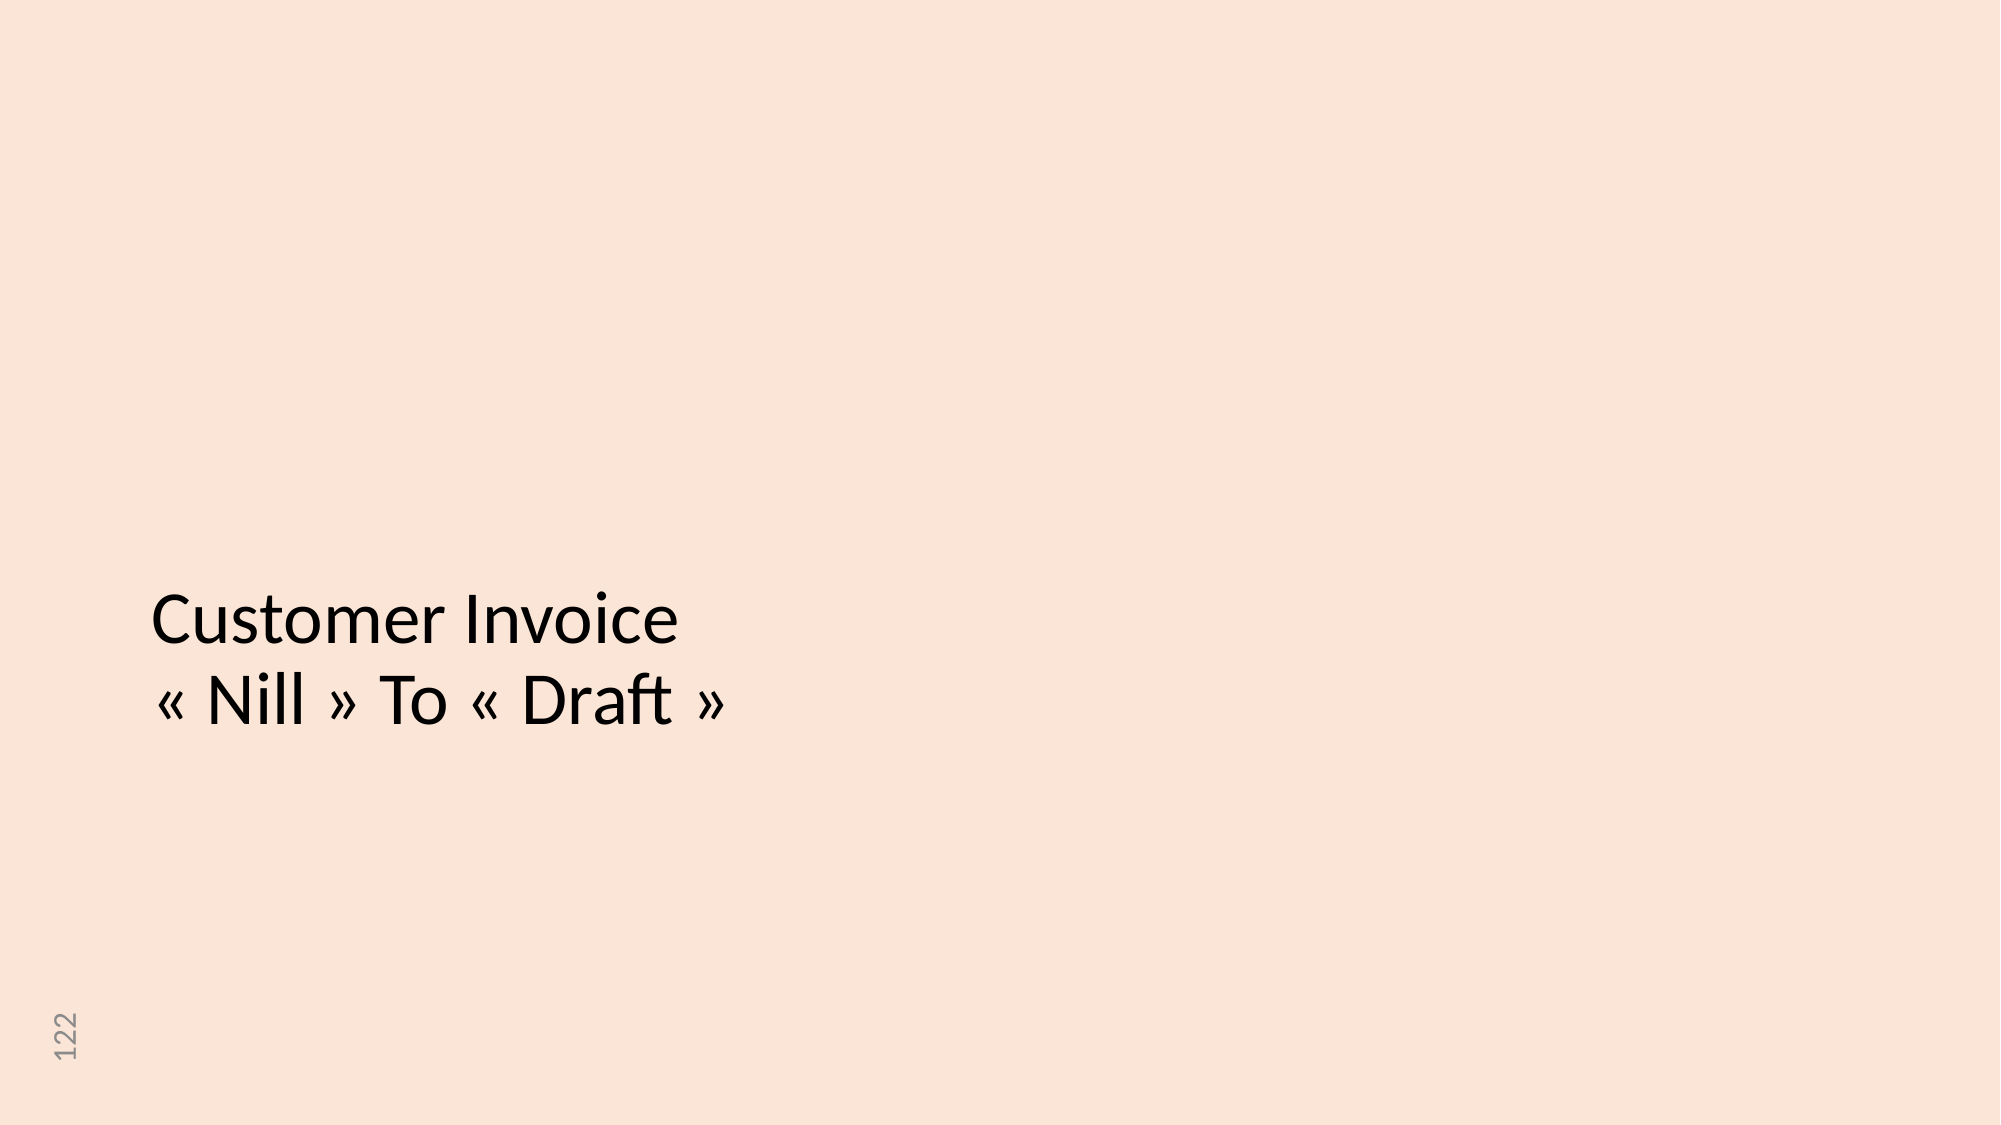

# Customer Invoice « Nill » To « Draft »

122